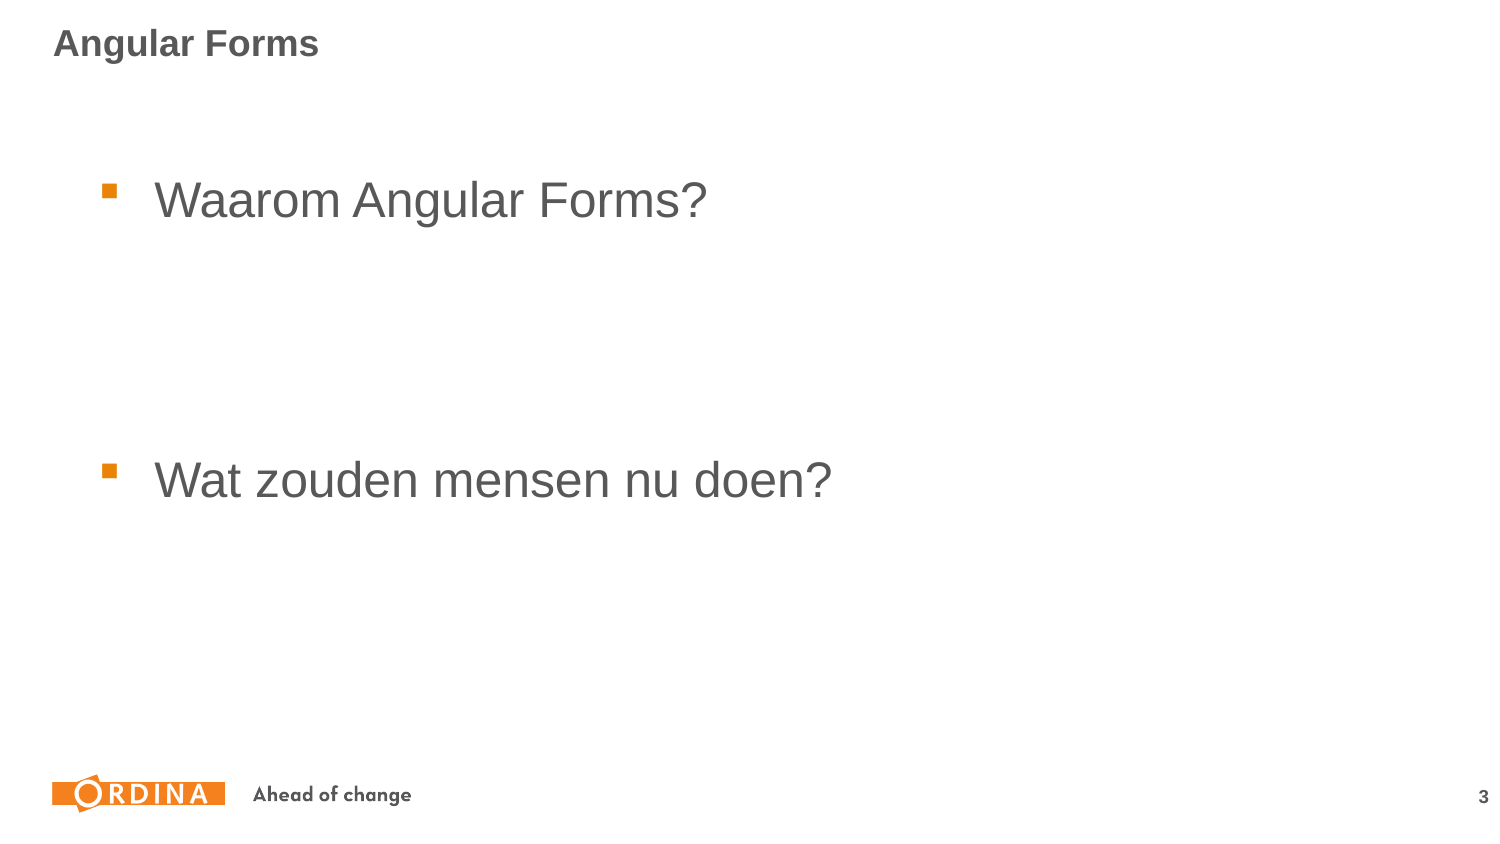

# Angular Forms
Waarom Angular Forms?

Wat zouden mensen nu doen?